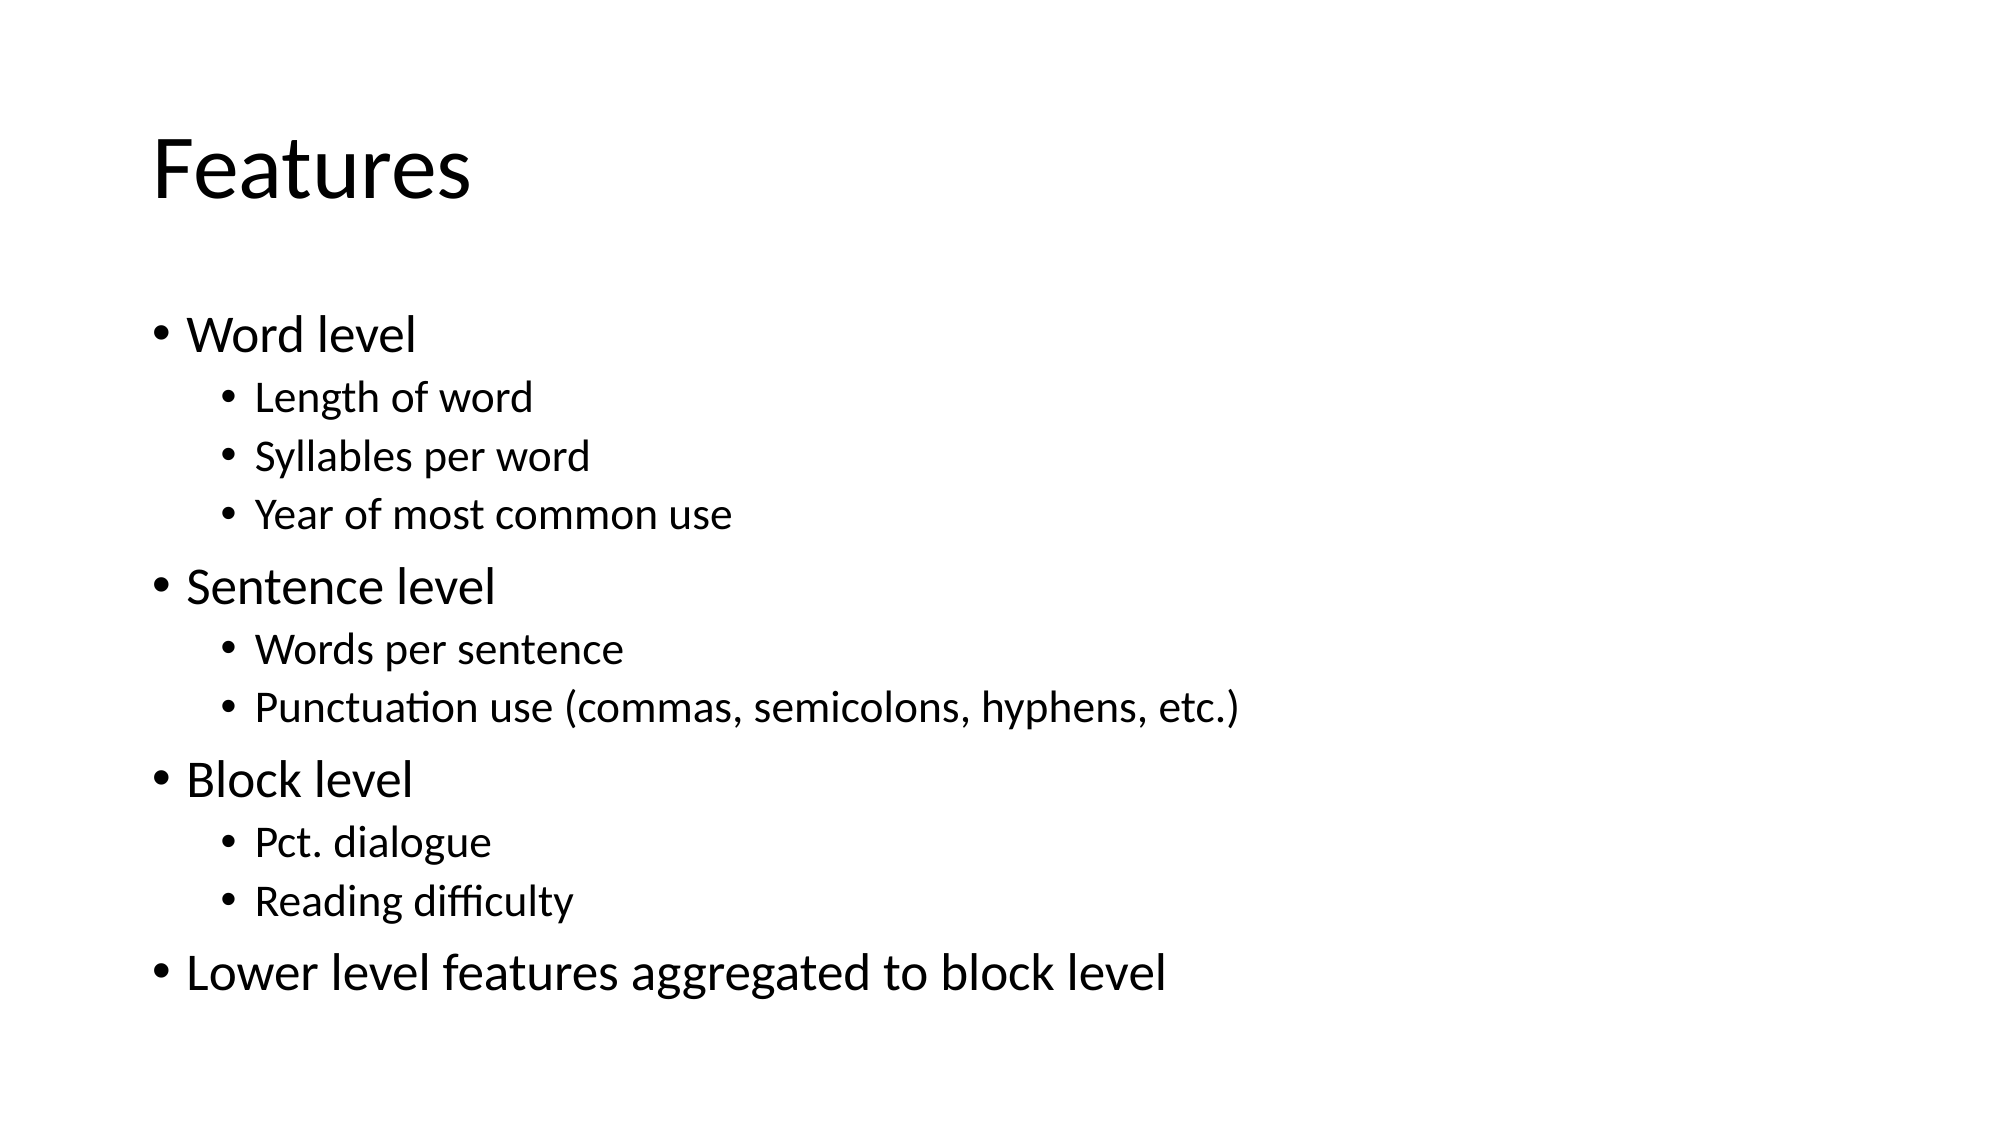

# Features
Word level
Length of word
Syllables per word
Year of most common use
Sentence level
Words per sentence
Punctuation use (commas, semicolons, hyphens, etc.)
Block level
Pct. dialogue
Reading difficulty
Lower level features aggregated to block level